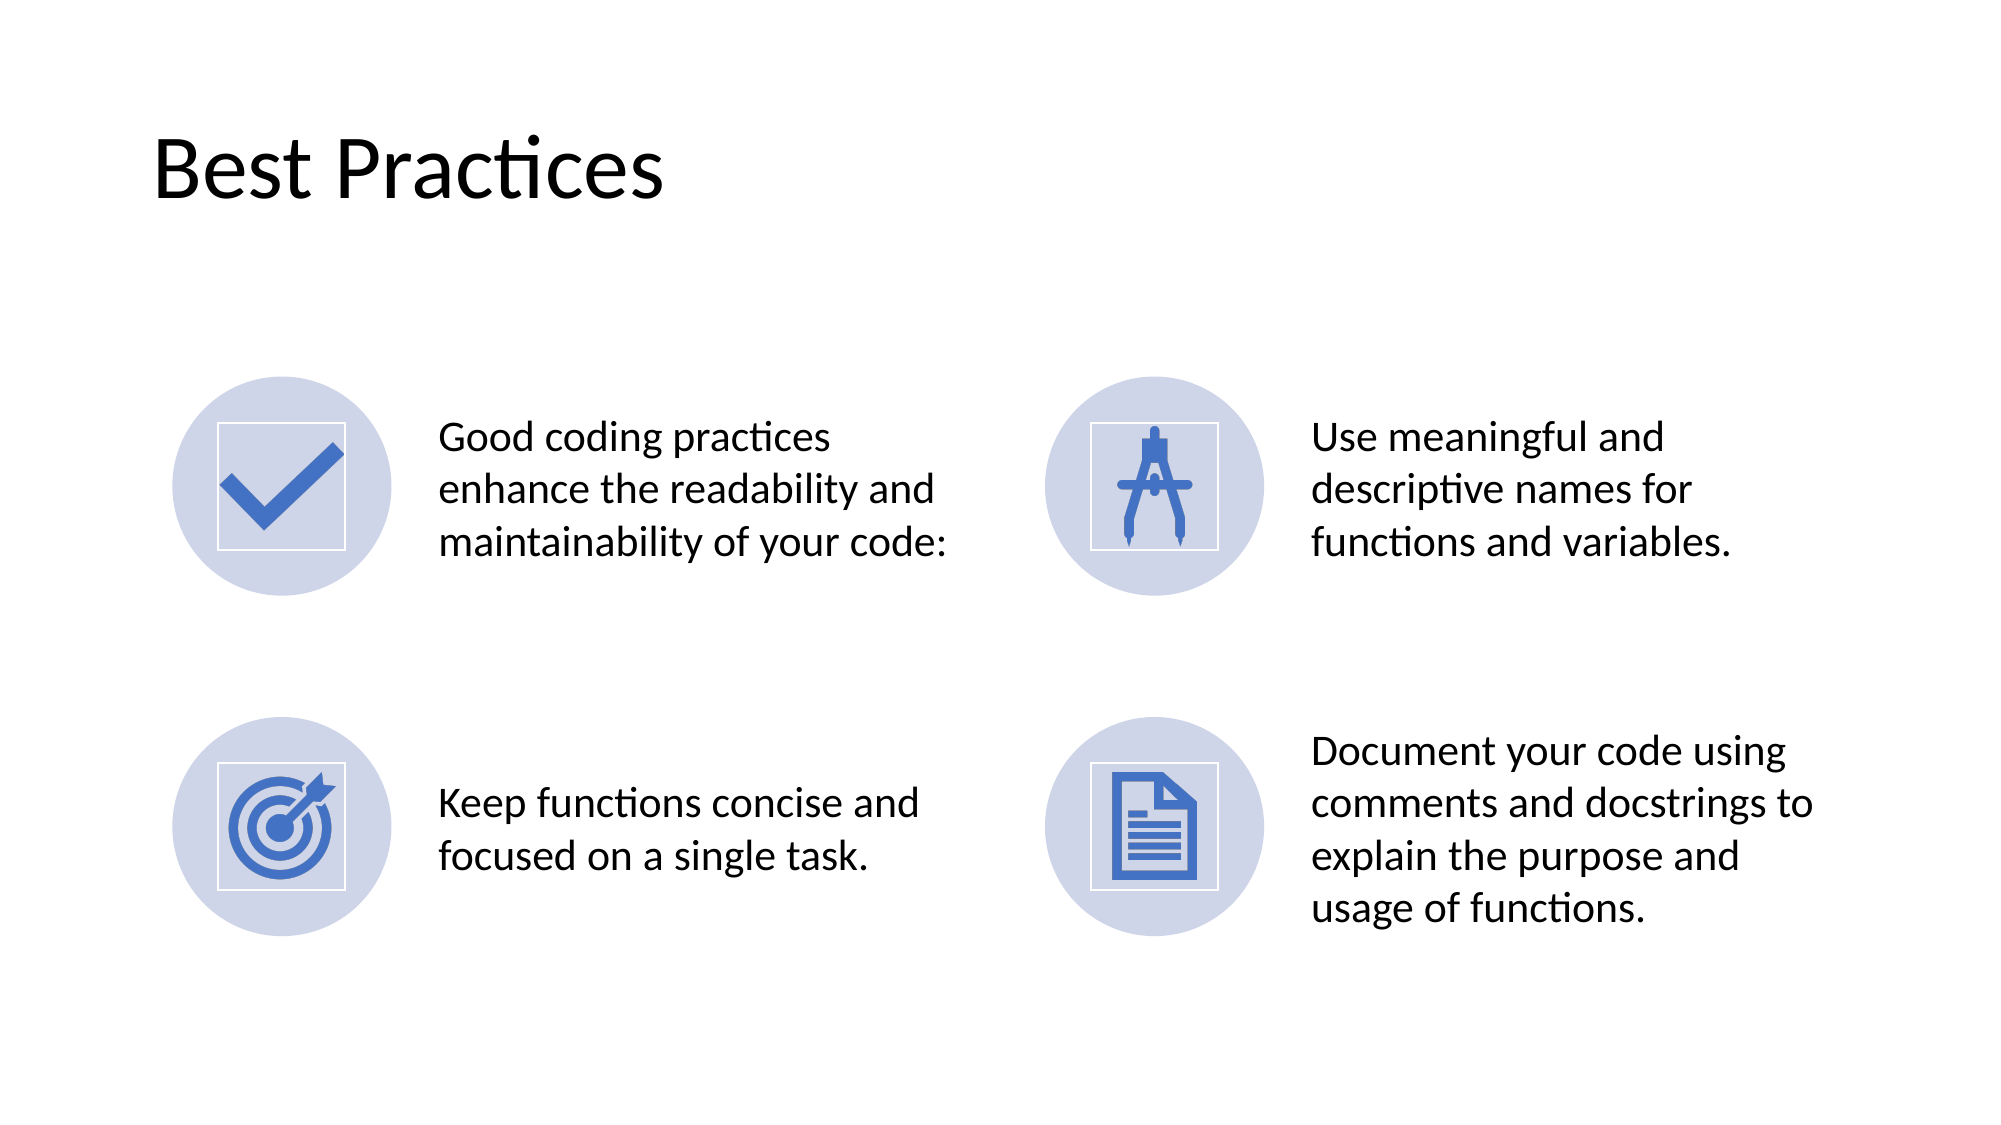

# Best Practices
Good coding practices enhance the readability and maintainability of your code:
Use meaningful and descriptive names for functions and variables.
Keep functions concise and focused on a single task.
Document your code using comments and docstrings to explain the purpose and usage of functions.